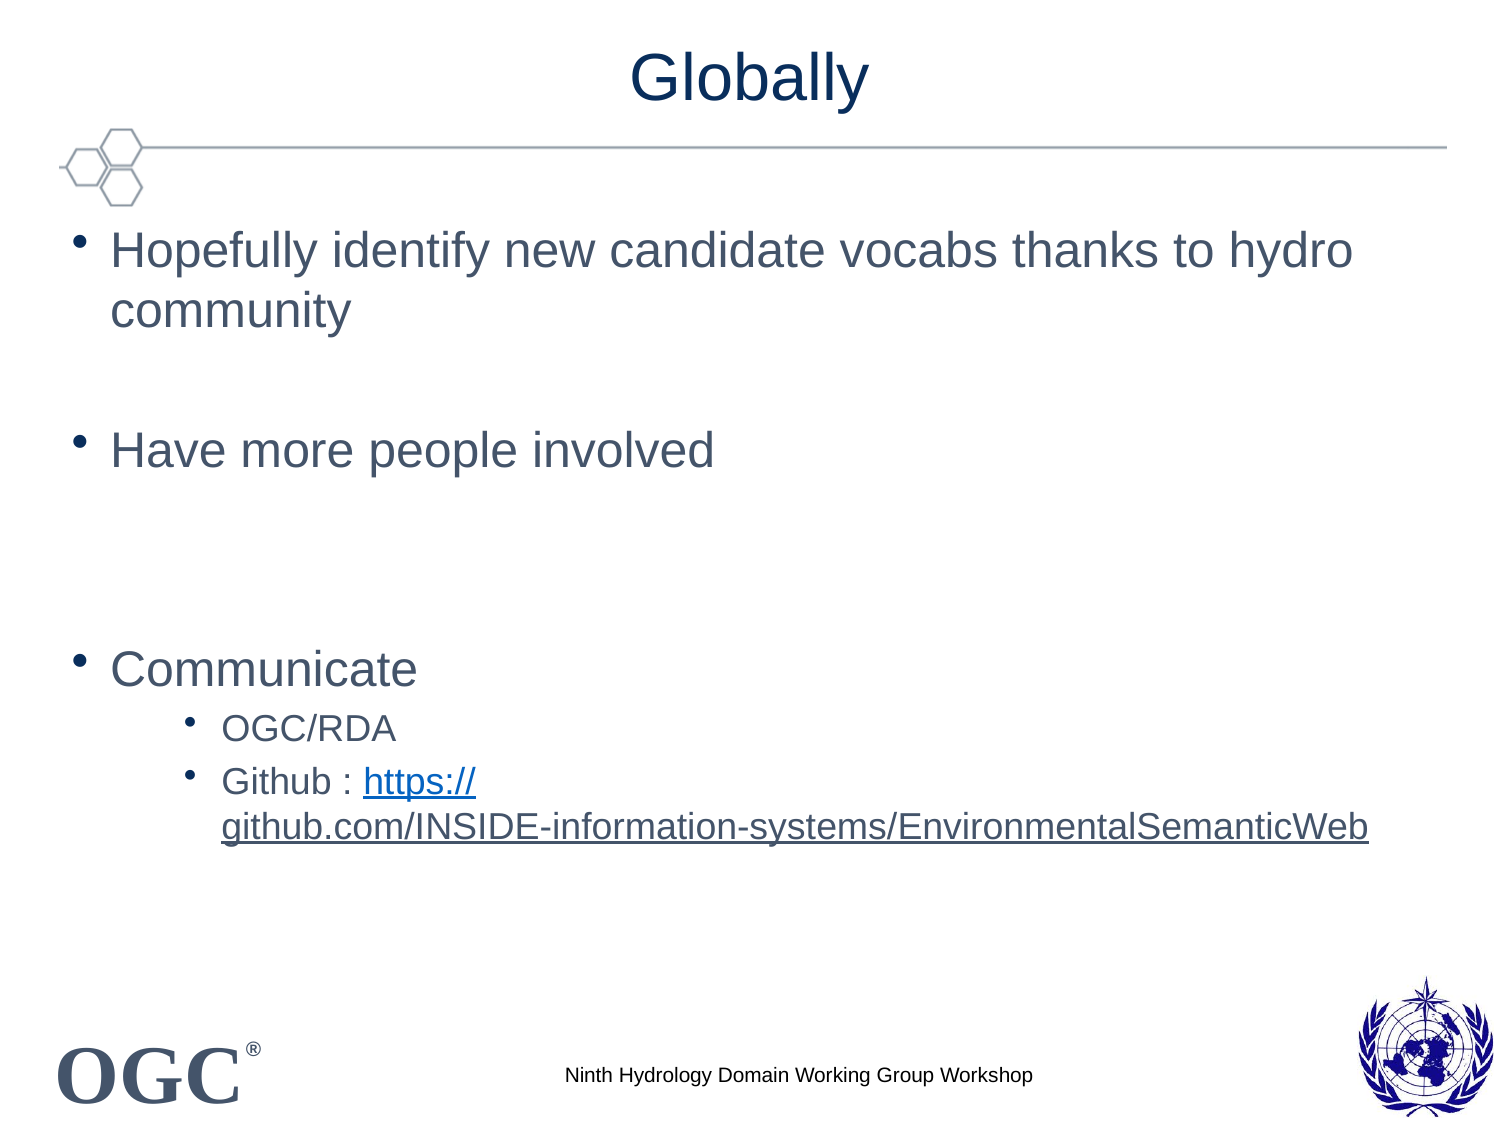

# Globally
Hopefully identify new candidate vocabs thanks to hydro community

Have more people involved

Communicate
OGC/RDA
Github : https://github.com/INSIDE-information-systems/EnvironmentalSemanticWeb
Ninth Hydrology Domain Working Group Workshop